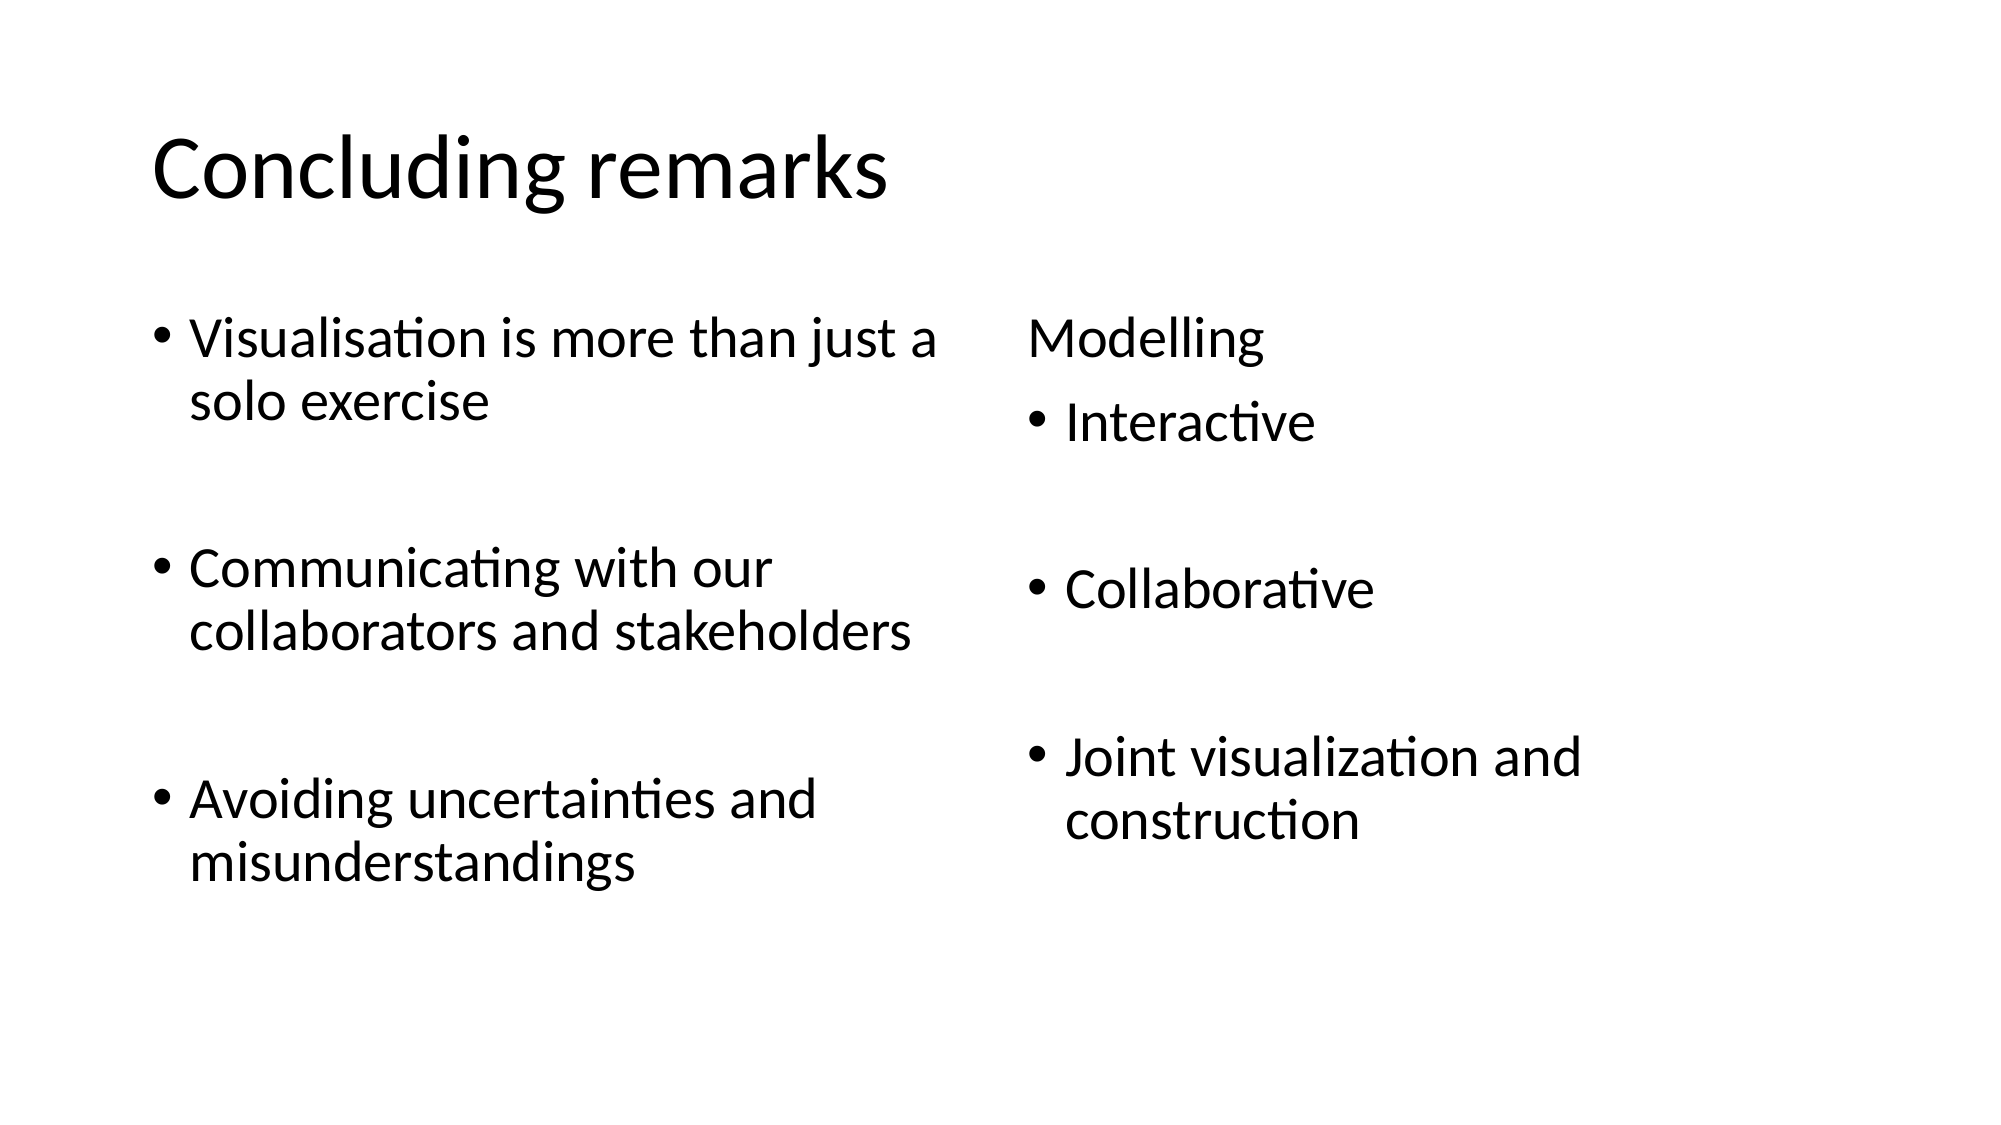

# Concluding remarks
Visualisation is more than just a solo exercise

Communicating with our collaborators and stakeholders

Avoiding uncertainties and misunderstandings

Modelling
Interactive

Collaborative

Joint visualization and construction